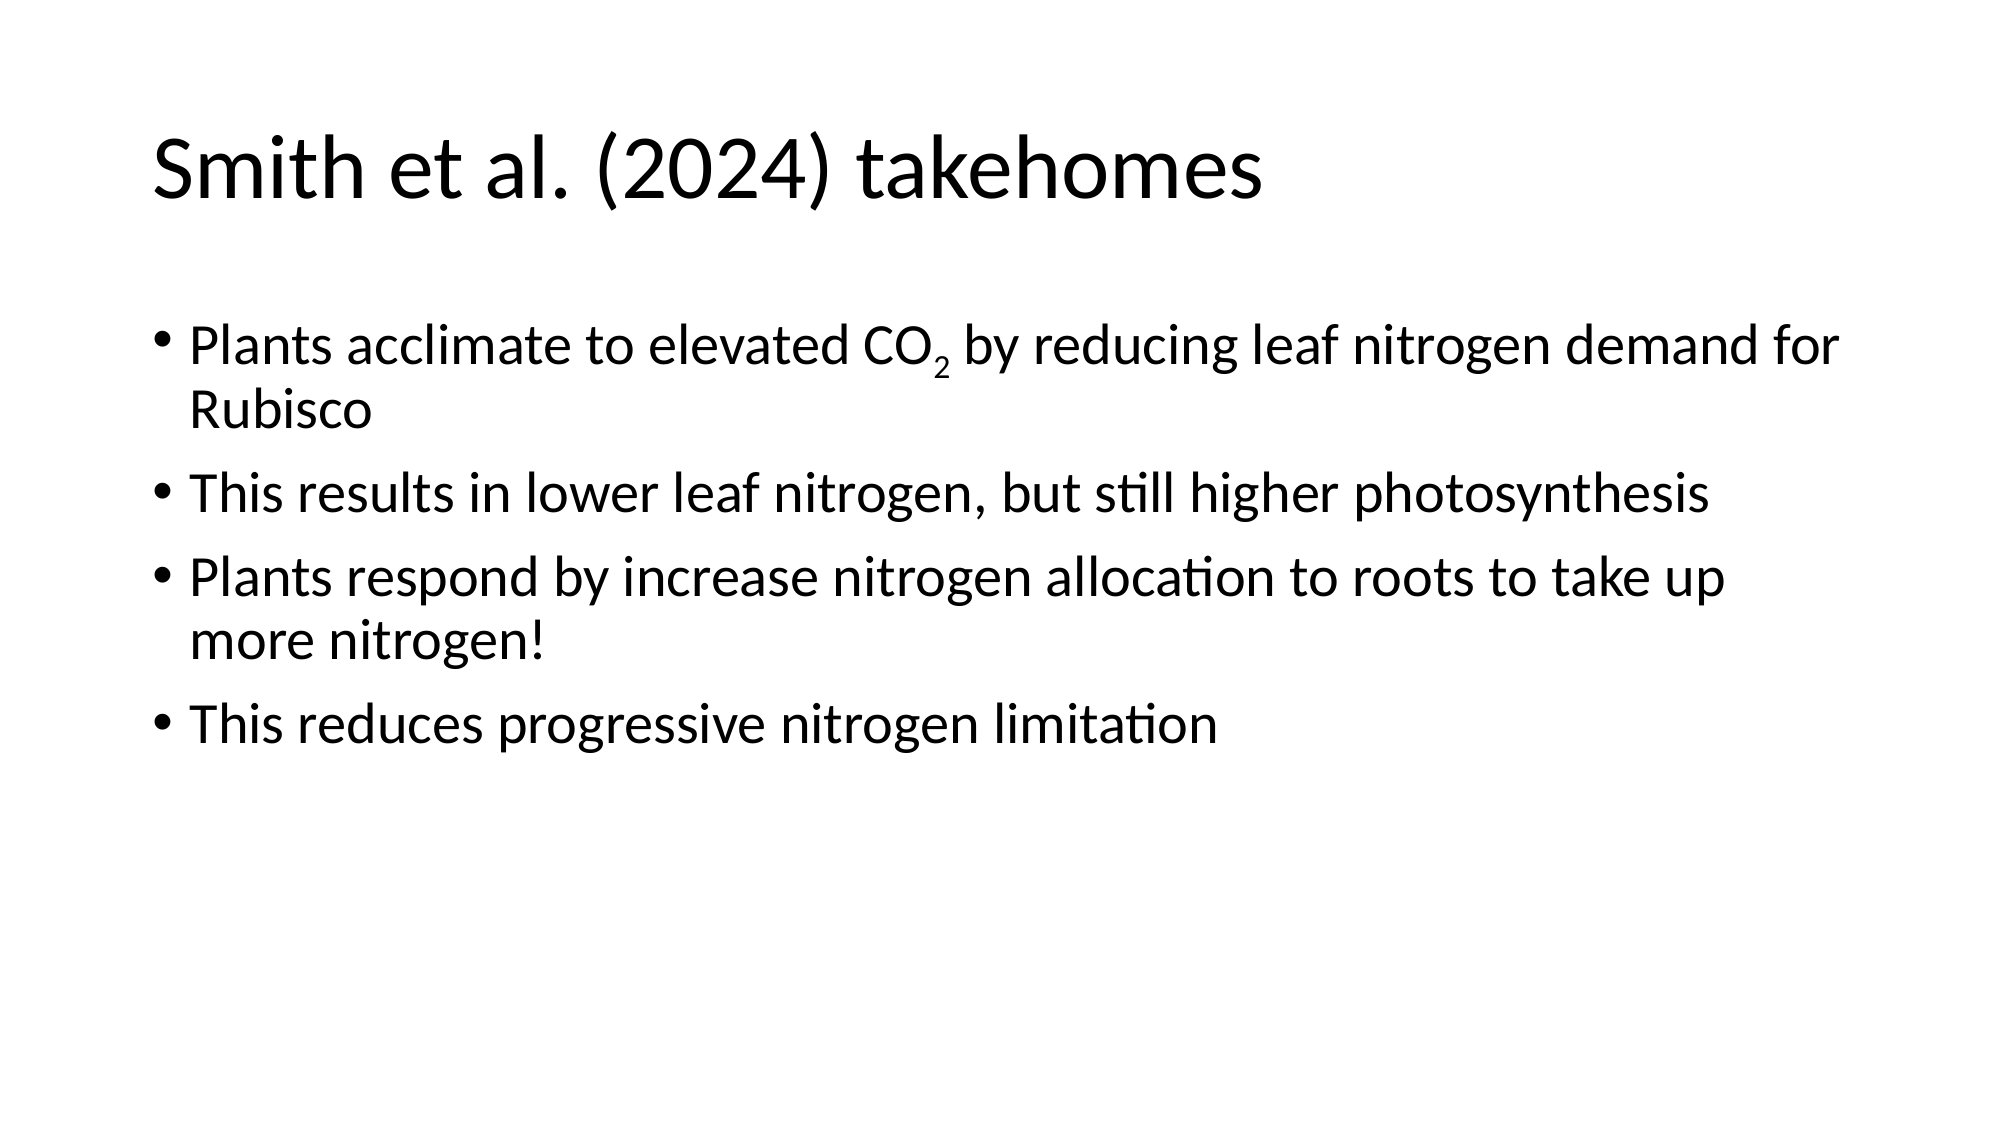

# Smith et al. (2024) takehomes
Plants acclimate to elevated CO2 by reducing leaf nitrogen demand for Rubisco
This results in lower leaf nitrogen, but still higher photosynthesis
Plants respond by increase nitrogen allocation to roots to take up more nitrogen!
This reduces progressive nitrogen limitation